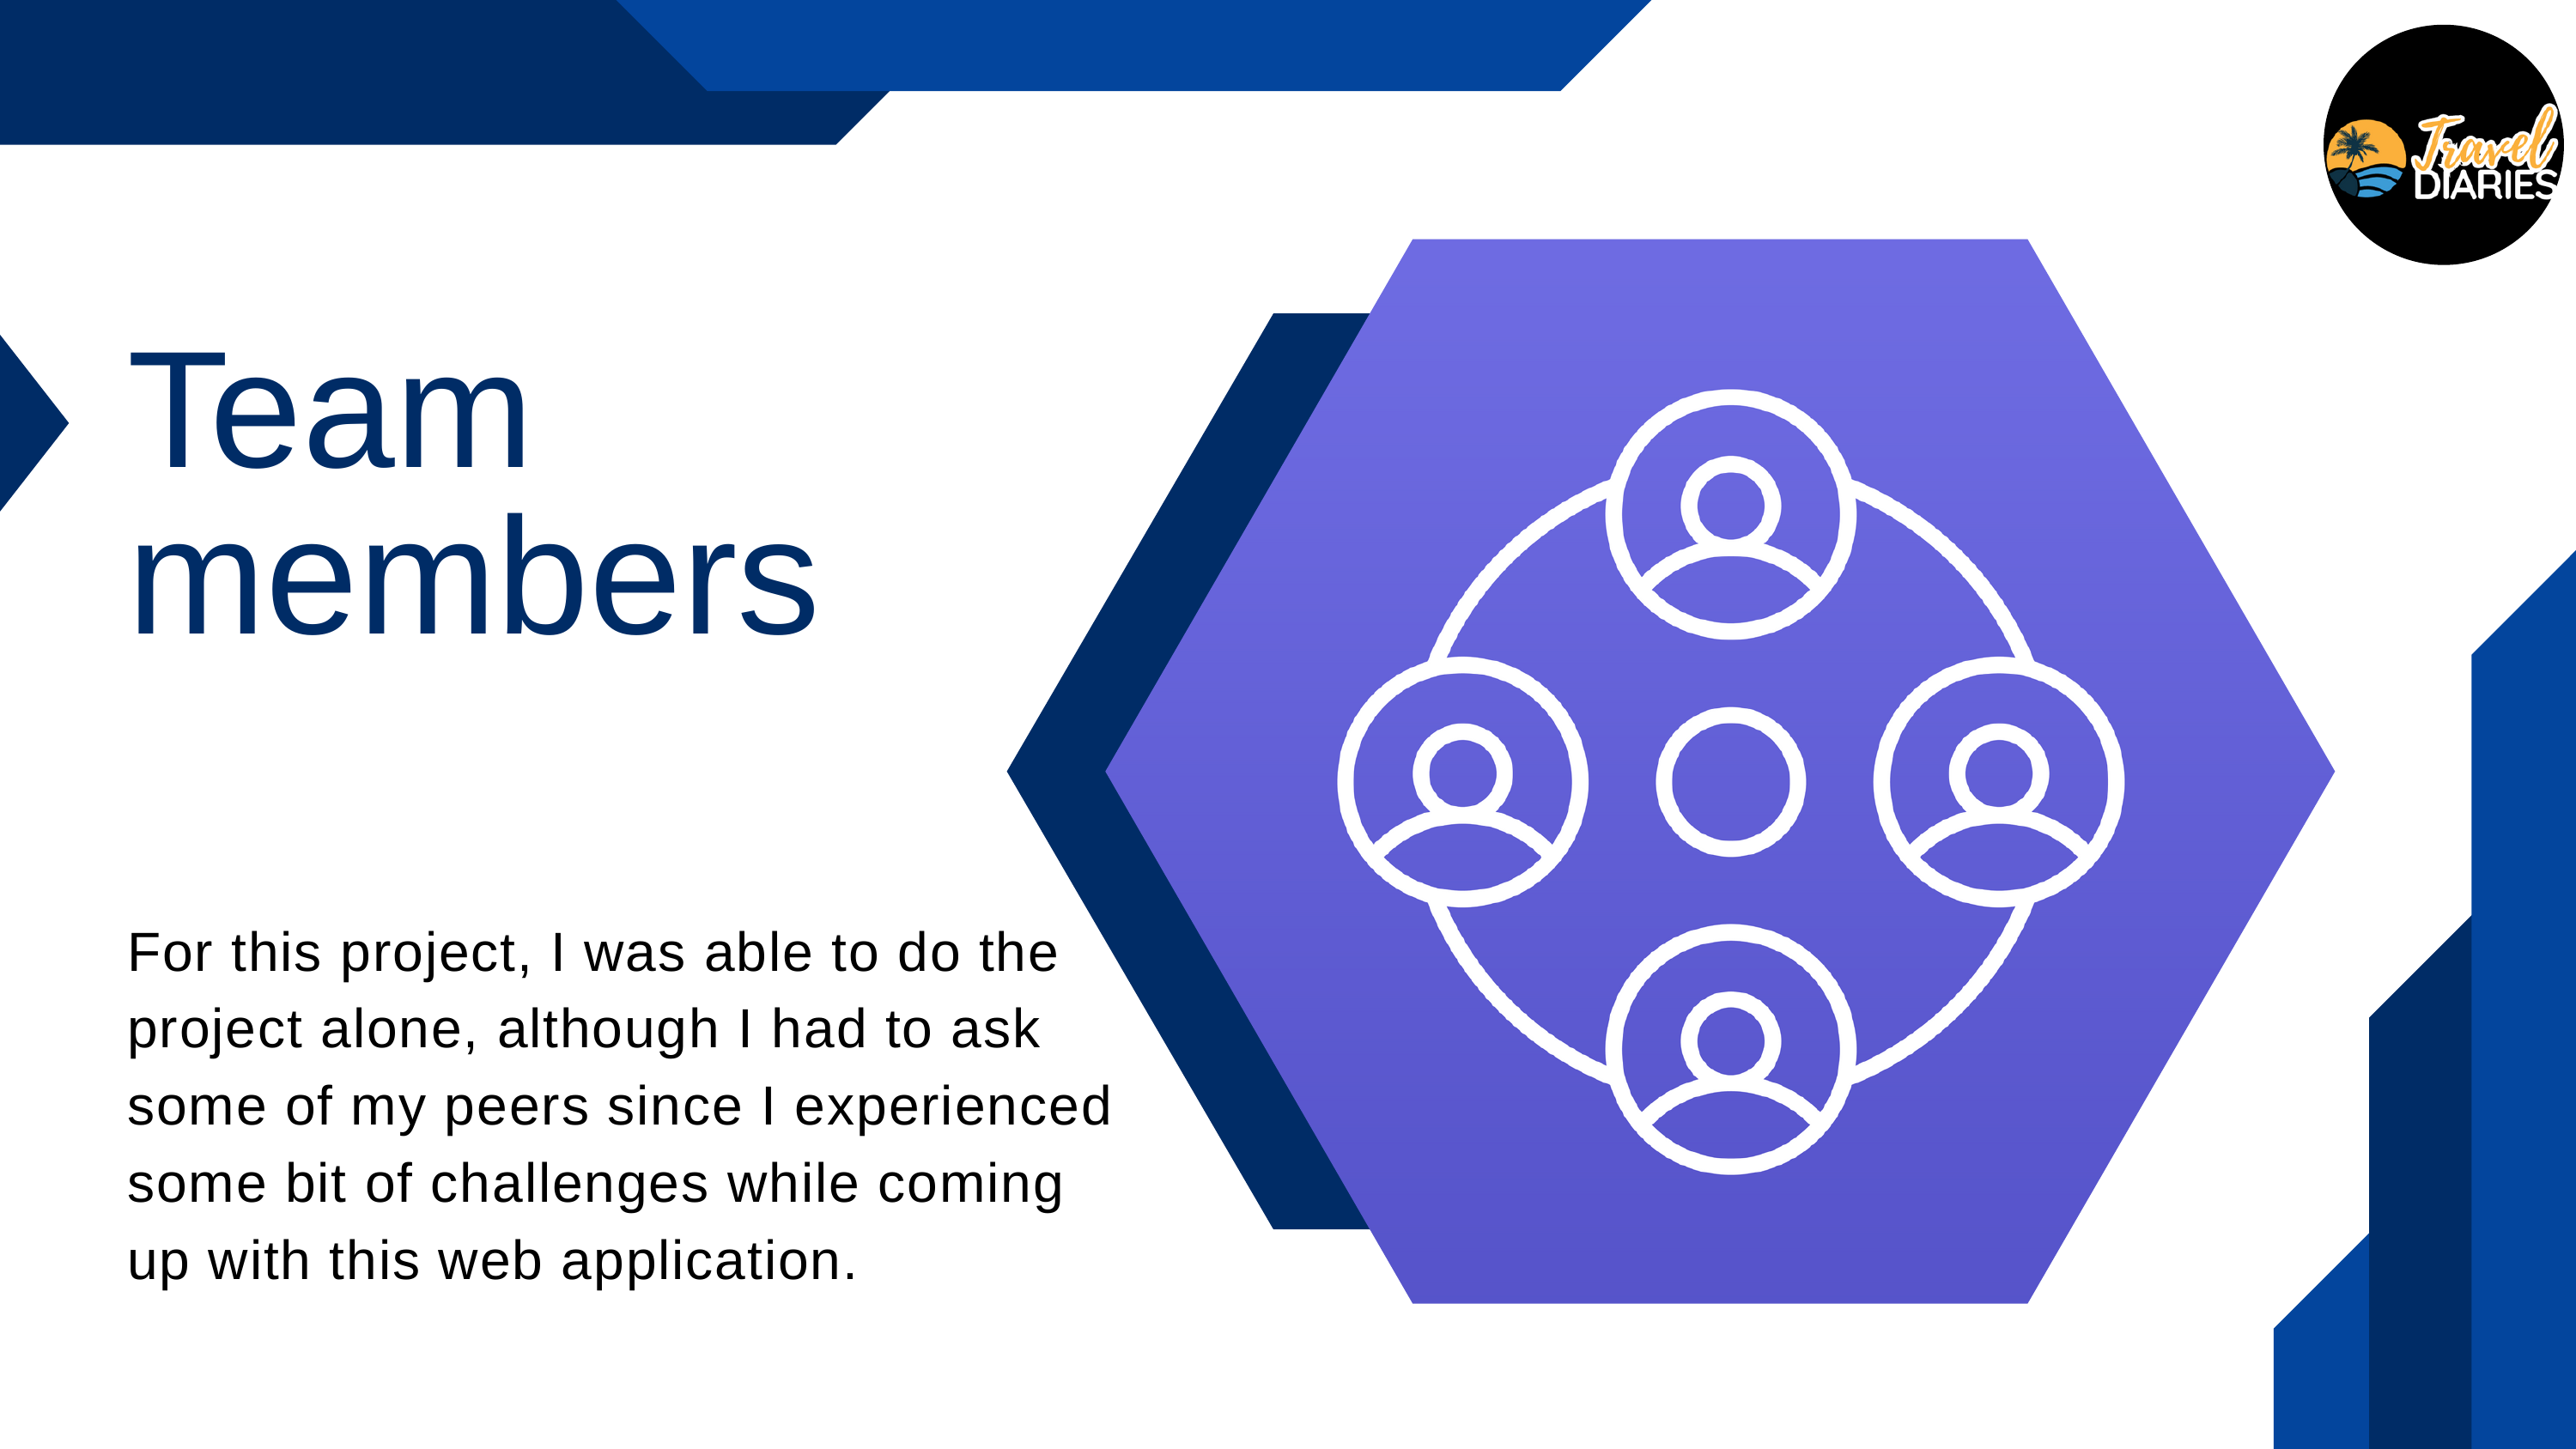

Team members

For this project, I was able to do the project alone, although I had to ask some of my peers since I experienced some bit of challenges while coming up with this web application.